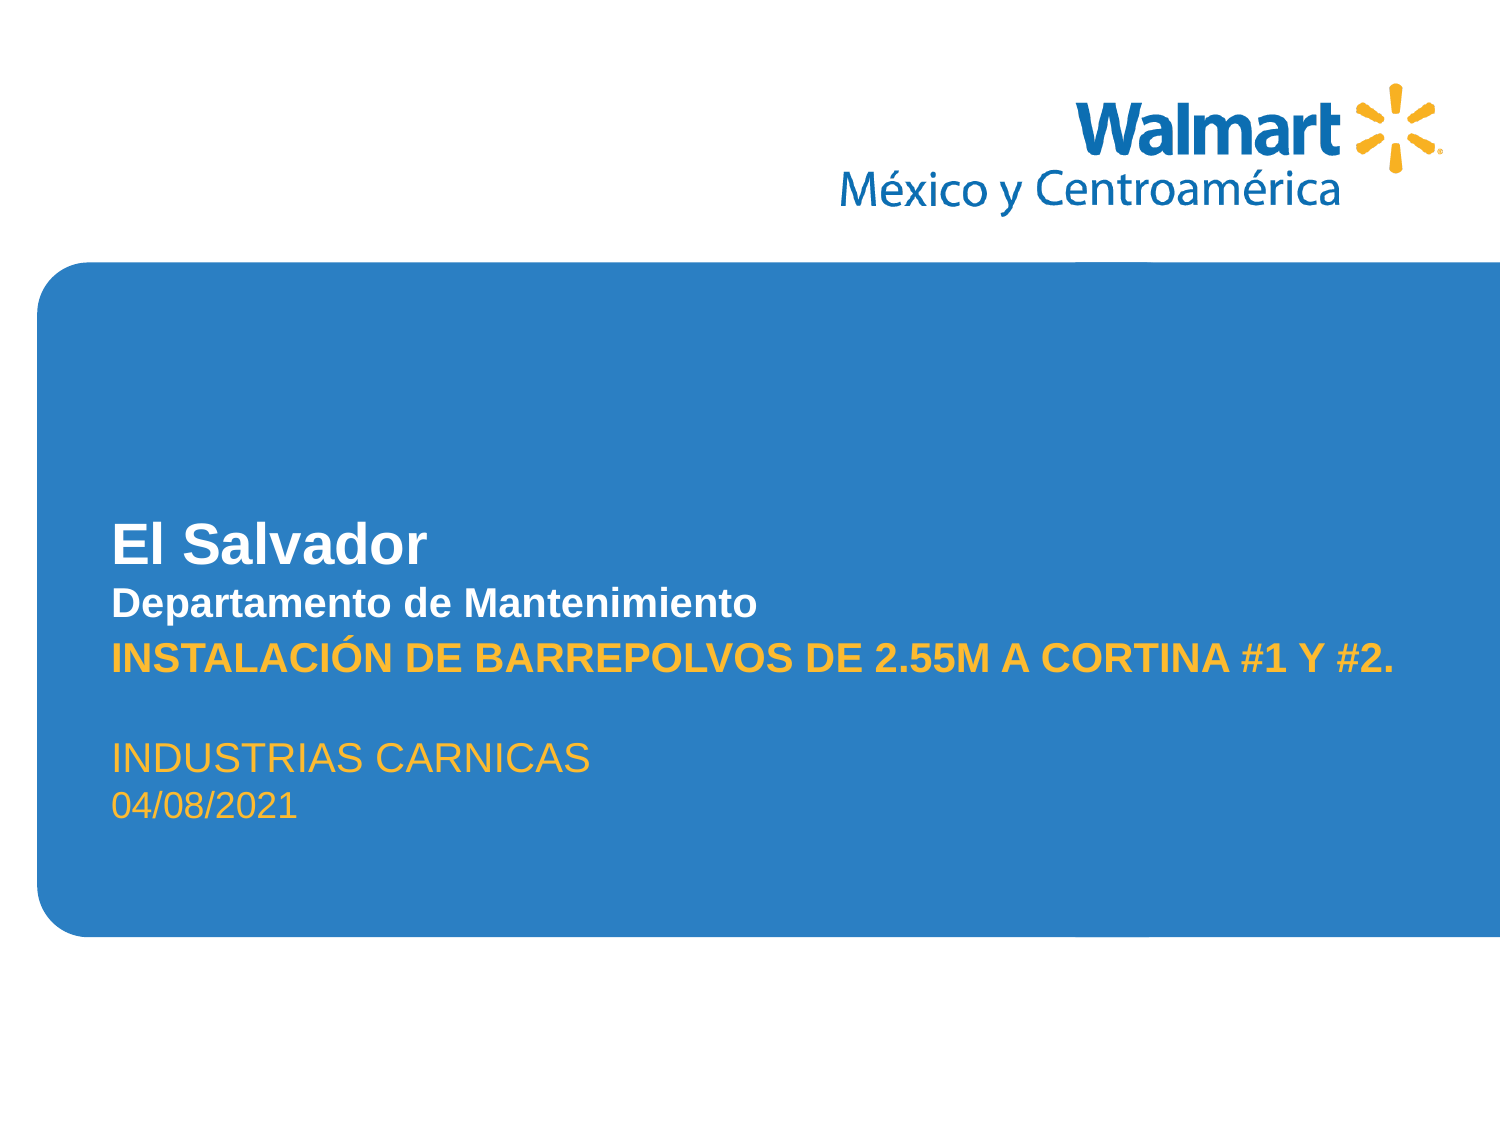

INSTALACIÓN DE BARREPOLVOS DE 2.55M A CORTINA #1 Y #2.

INDUSTRIAS CARNICAS
04/08/2021

# El Salvador Departamento de Mantenimiento